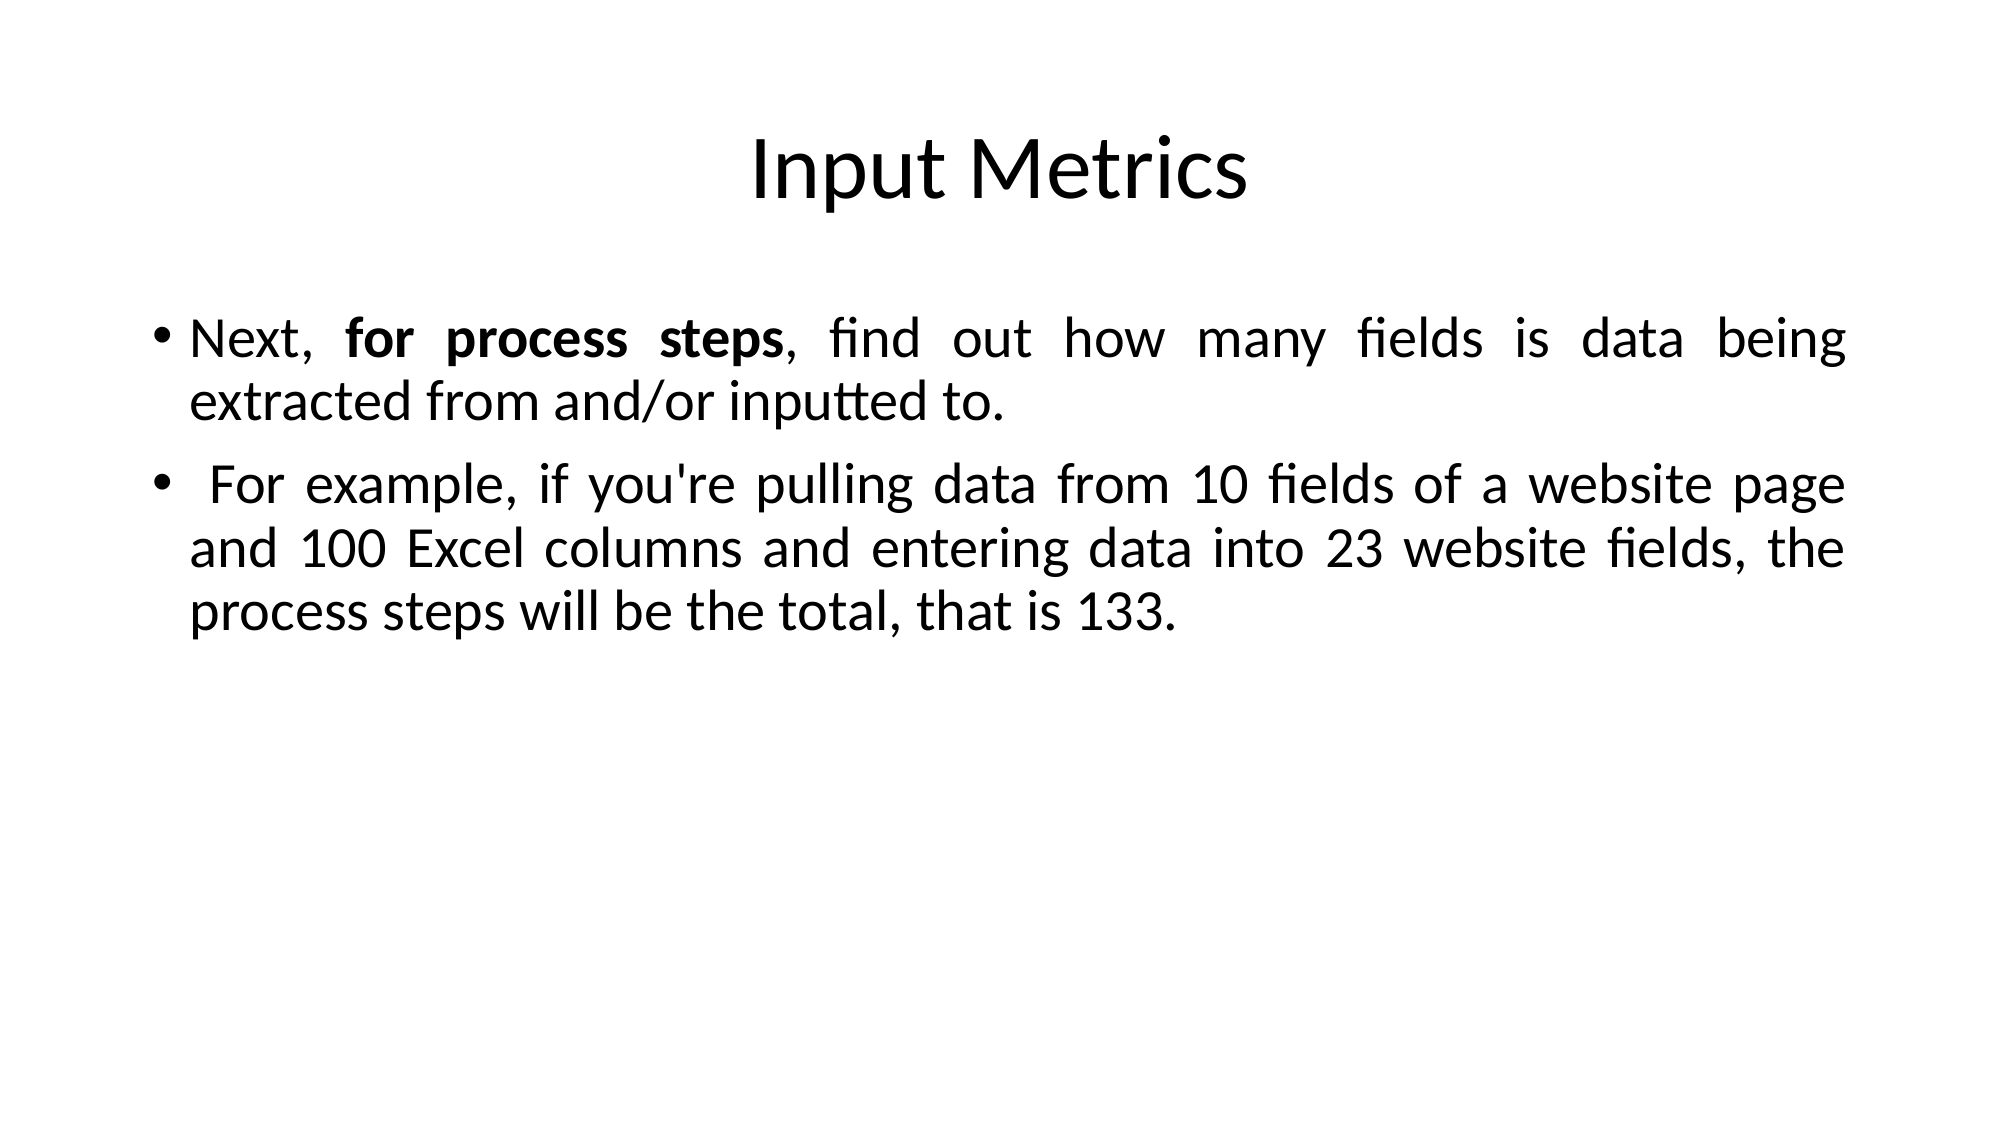

# Input Metrics
Next, for process steps, find out how many fields is data being extracted from and/or inputted to.
 For example, if you're pulling data from 10 fields of a website page and 100 Excel columns and entering data into 23 website fields, the process steps will be the total, that is 133.